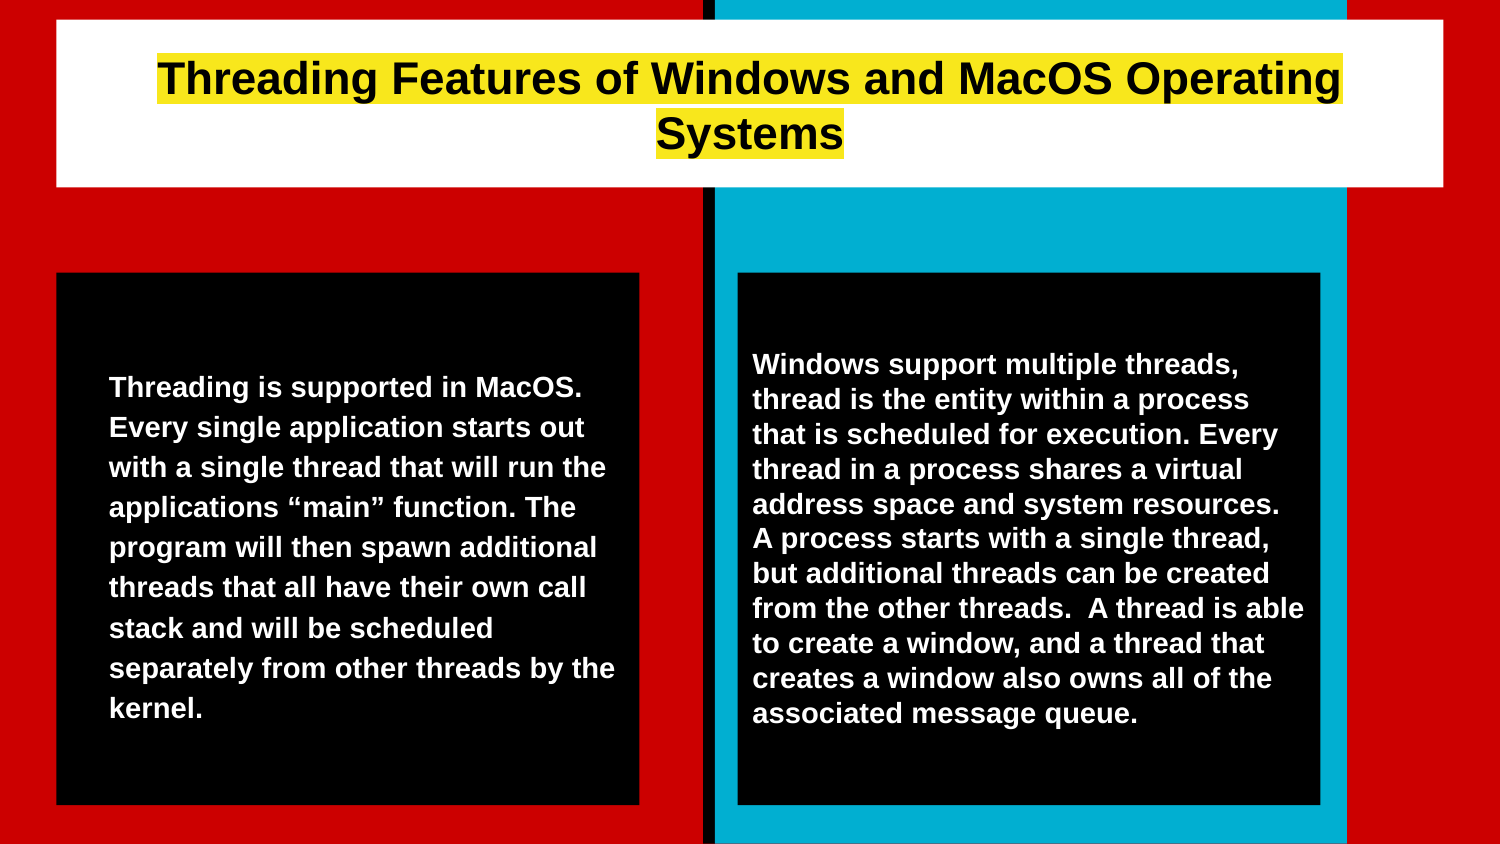

# Threading Features of Windows and MacOS Operating Systems

Threading is supported in MacOS. Every single application starts out with a single thread that will run the applications “main” function. The program will then spawn additional threads that all have their own call stack and will be scheduled separately from other threads by the kernel.

Windows support multiple threads, thread is the entity within a process that is scheduled for execution. Every thread in a process shares a virtual address space and system resources. A process starts with a single thread, but additional threads can be created from the other threads.  A thread is able to create a window, and a thread that creates a window also owns all of the associated message queue.